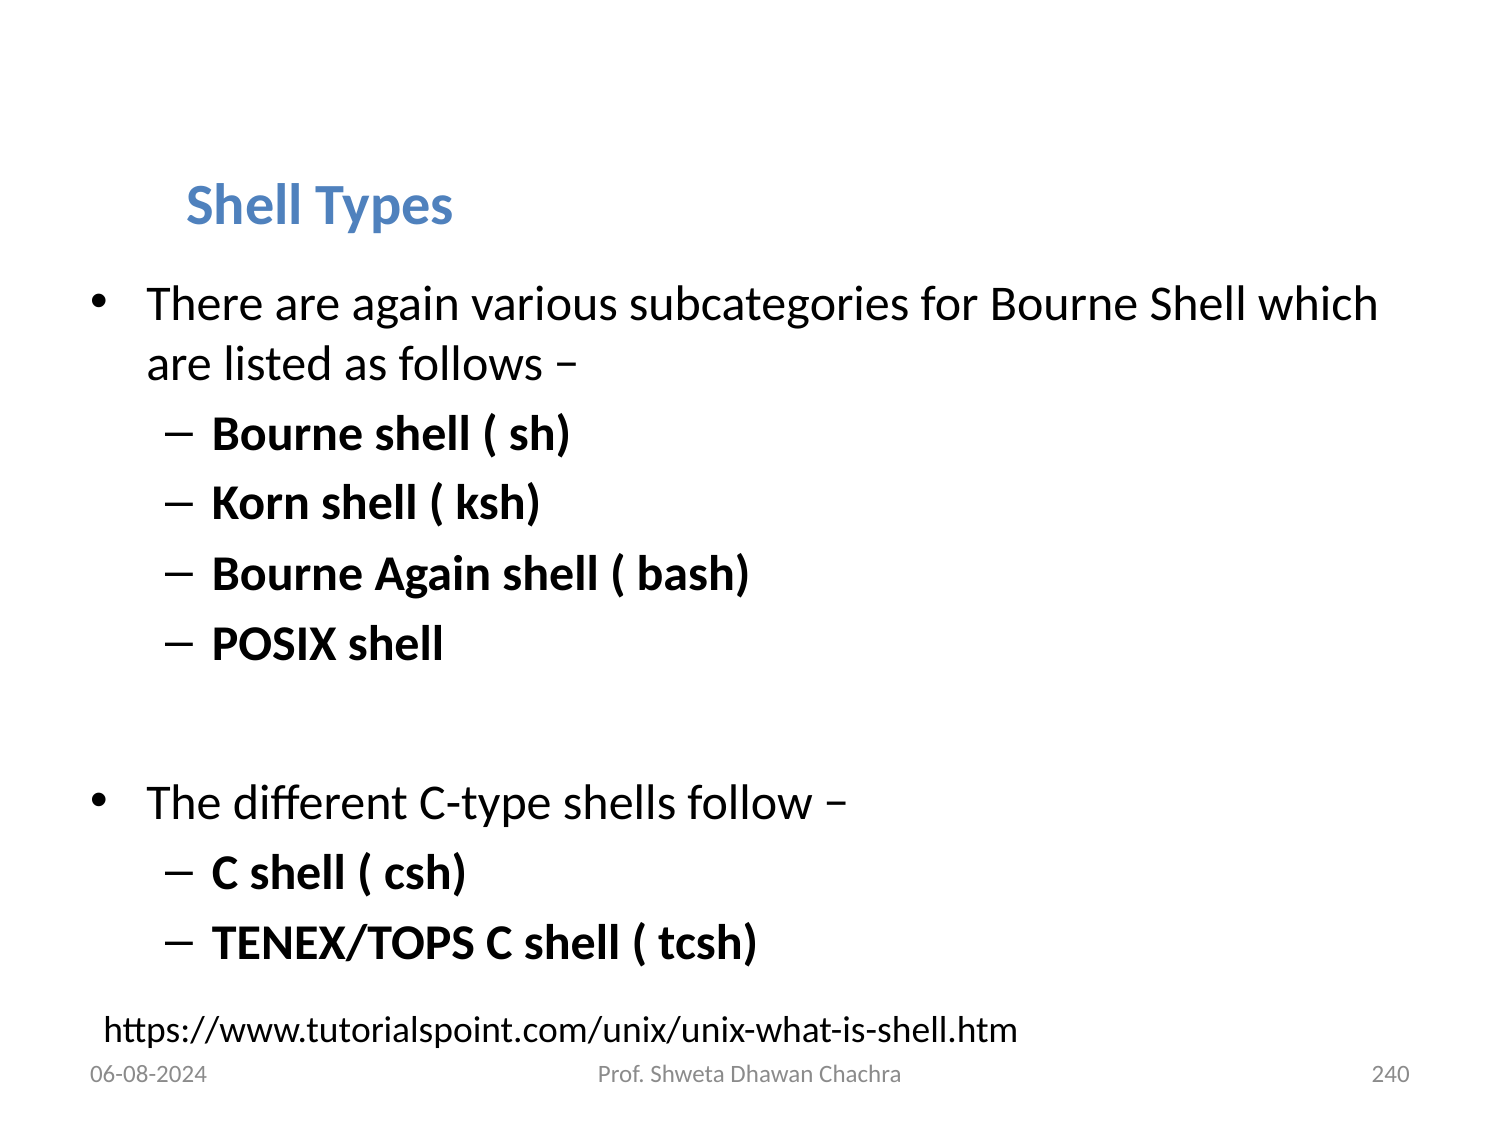

Shell Types
There are again various subcategories for Bourne Shell which are listed as follows −
Bourne shell ( sh)
Korn shell ( ksh)
Bourne Again shell ( bash)
POSIX shell

The different C-type shells follow −
C shell ( csh)
TENEX/TOPS C shell ( tcsh)

https://www.tutorialspoint.com/unix/unix-what-is-shell.htm
06-08-2024
Prof. Shweta Dhawan Chachra
240